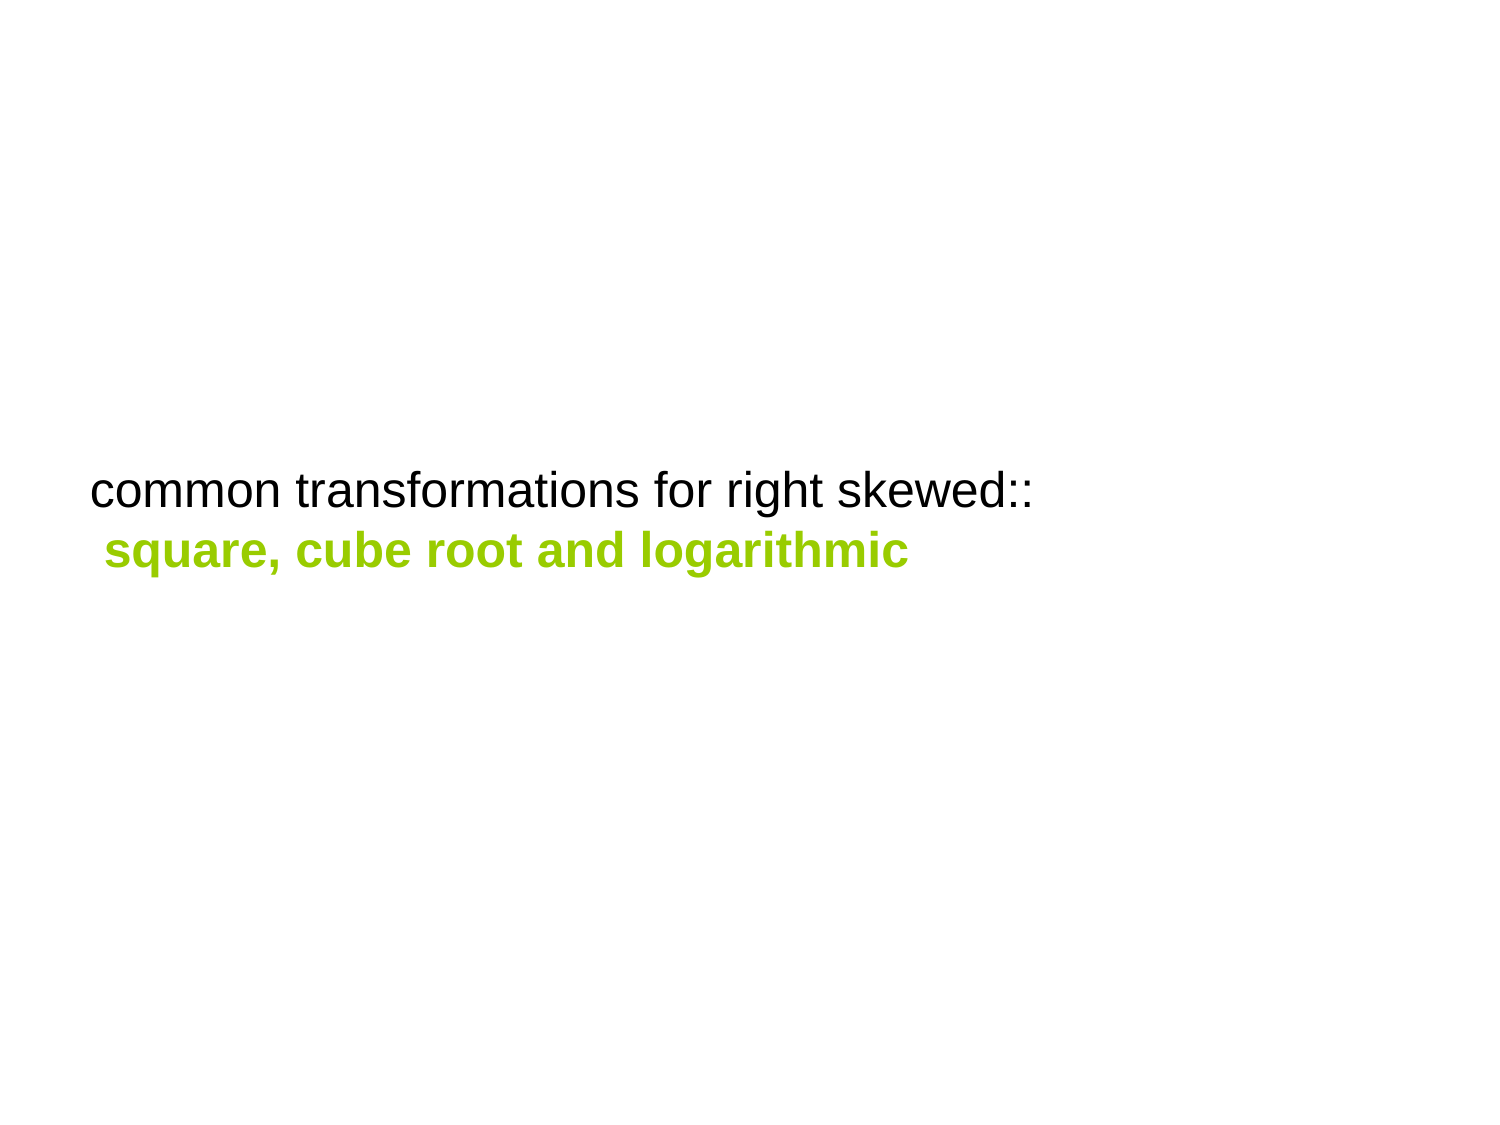

common transformations for right skewed::
 square, cube root and logarithmic